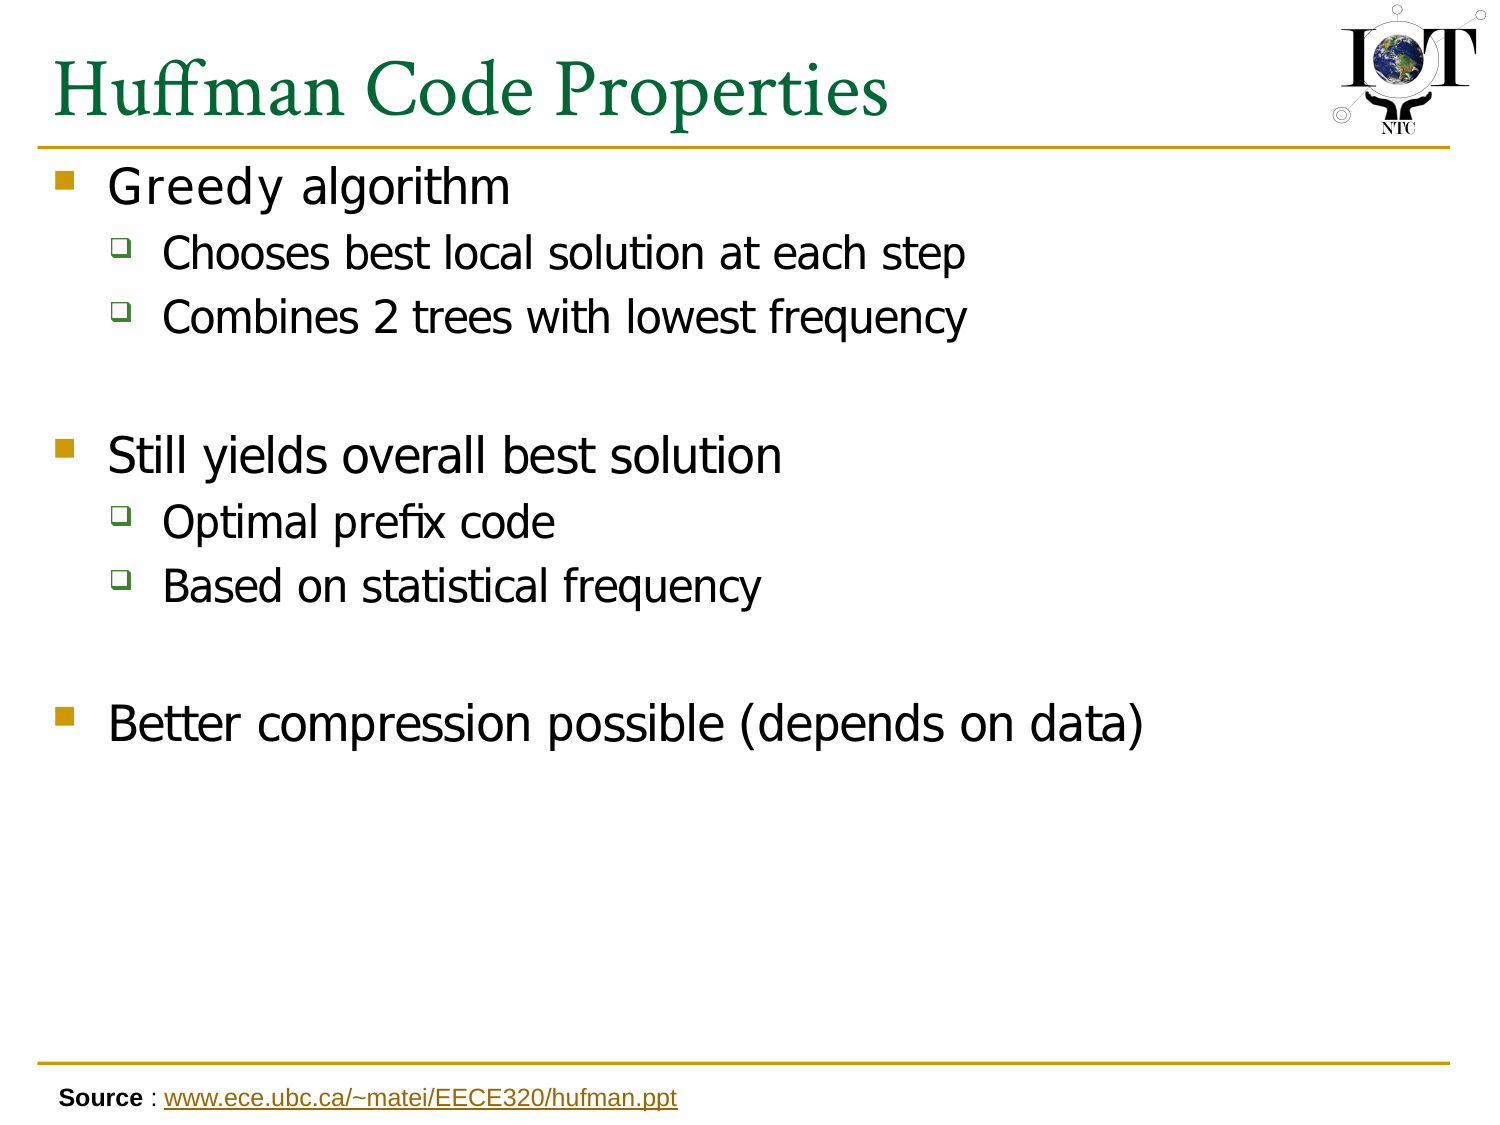

# Huffman Code Properties
Greedy algorithm
Chooses best local solution at each step
Combines 2 trees with lowest frequency

Still yields overall best solution
Optimal prefix code
Based on statistical frequency

Better compression possible (depends on data)
Source : www.ece.ubc.ca/~matei/EECE320/hufman.ppt